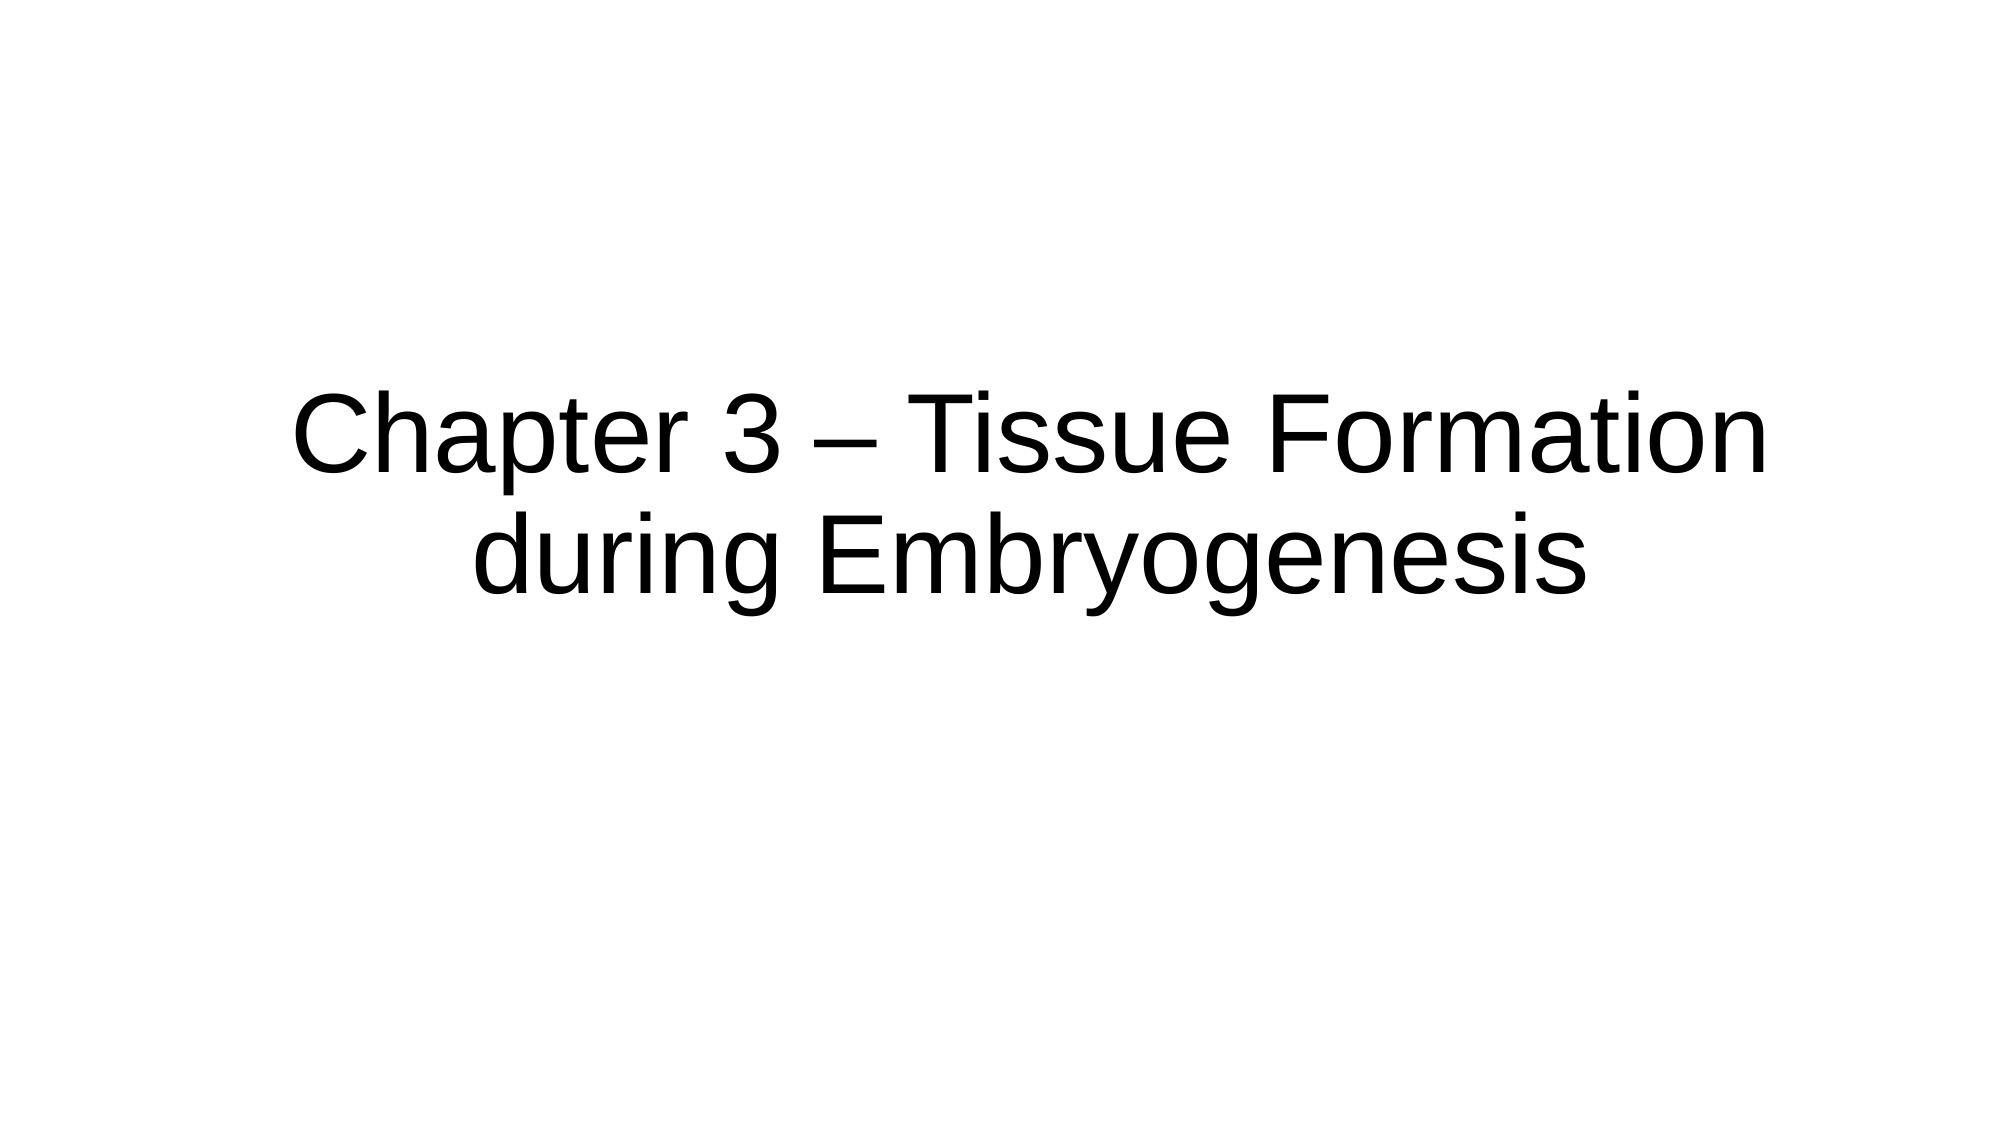

Chapter 3 – Tissue Formation during Embryogenesis